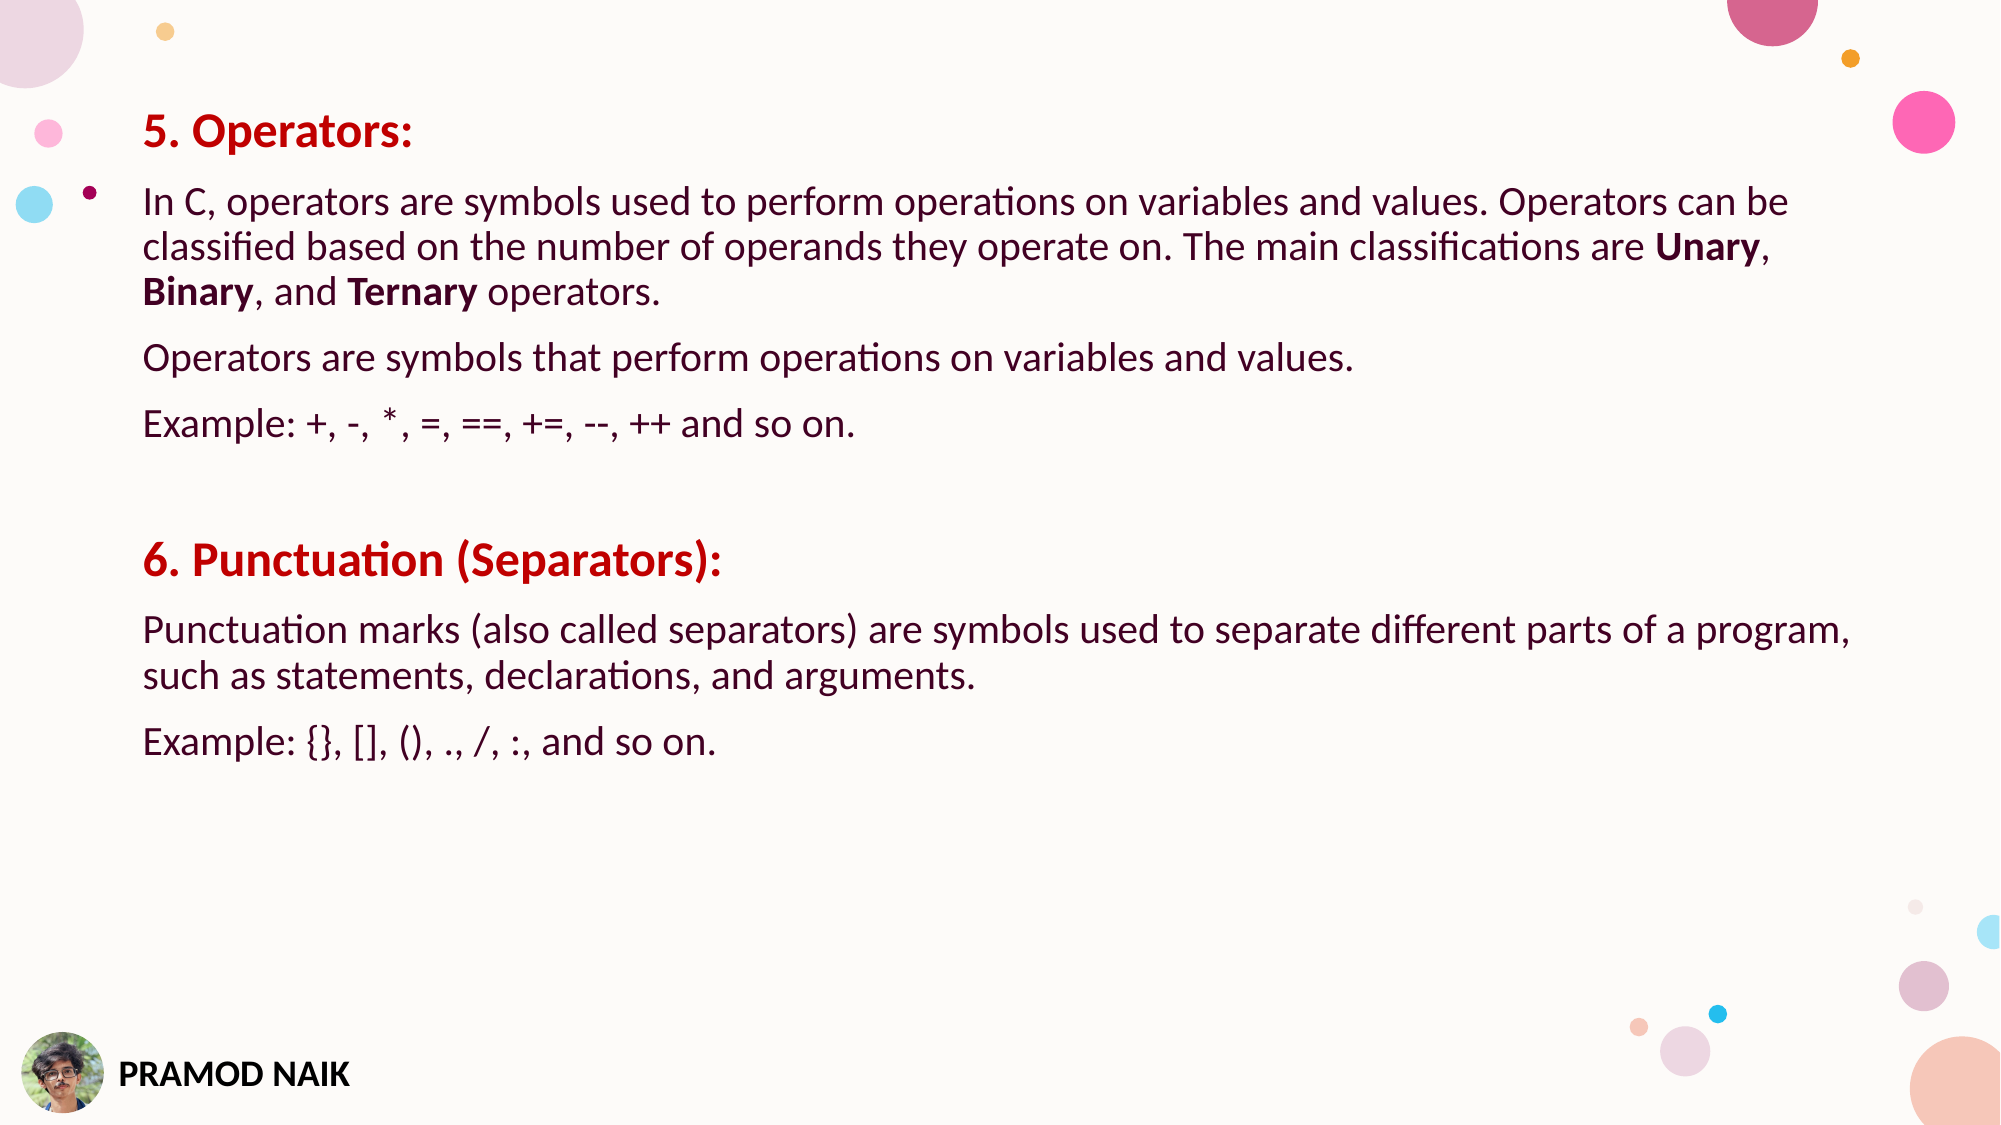

5. Operators:
In C, operators are symbols used to perform operations on variables and values. Operators can be classified based on the number of operands they operate on. The main classifications are Unary, Binary, and Ternary operators.
Operators are symbols that perform operations on variables and values.
Example: +, -, *, =, ==, +=, --, ++ and so on.

6. Punctuation (Separators):
Punctuation marks (also called separators) are symbols used to separate different parts of a program, such as statements, declarations, and arguments.
Example: {}, [], (), ., /, :, and so on.